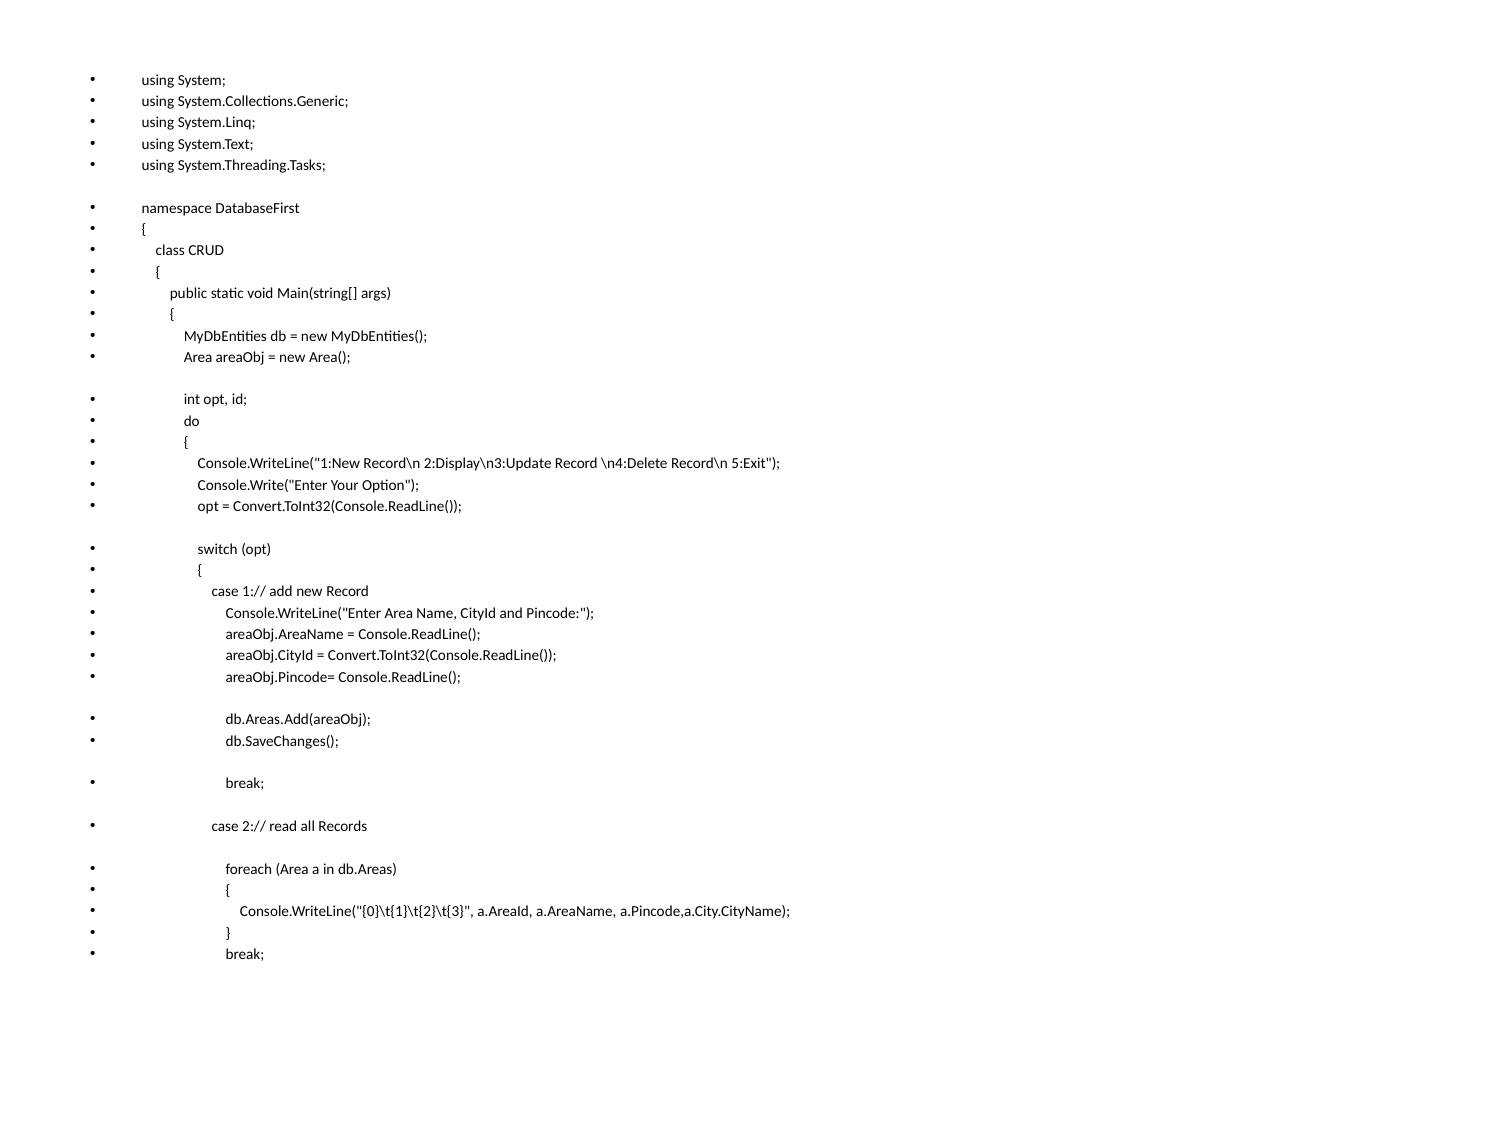

using System;
using System.Collections.Generic;
using System.Linq;
using System.Text;
using System.Threading.Tasks;

namespace DatabaseFirst
{
    class CRUD
    {
        public static void Main(string[] args)
        {
            MyDbEntities db = new MyDbEntities();
            Area areaObj = new Area();

            int opt, id;
            do
            {
                Console.WriteLine("1:New Record\n 2:Display\n3:Update Record \n4:Delete Record\n 5:Exit");
                Console.Write("Enter Your Option");
                opt = Convert.ToInt32(Console.ReadLine());

                switch (opt)
                {
                    case 1:// add new Record
                        Console.WriteLine("Enter Area Name, CityId and Pincode:");
                        areaObj.AreaName = Console.ReadLine();
                        areaObj.CityId = Convert.ToInt32(Console.ReadLine());
                        areaObj.Pincode= Console.ReadLine();

                        db.Areas.Add(areaObj);
                        db.SaveChanges();

                        break;

                    case 2:// read all Records

                        foreach (Area a in db.Areas)
                        {
                            Console.WriteLine("{0}\t{1}\t{2}\t{3}", a.AreaId, a.AreaName, a.Pincode,a.City.CityName);
                        }
                        break;